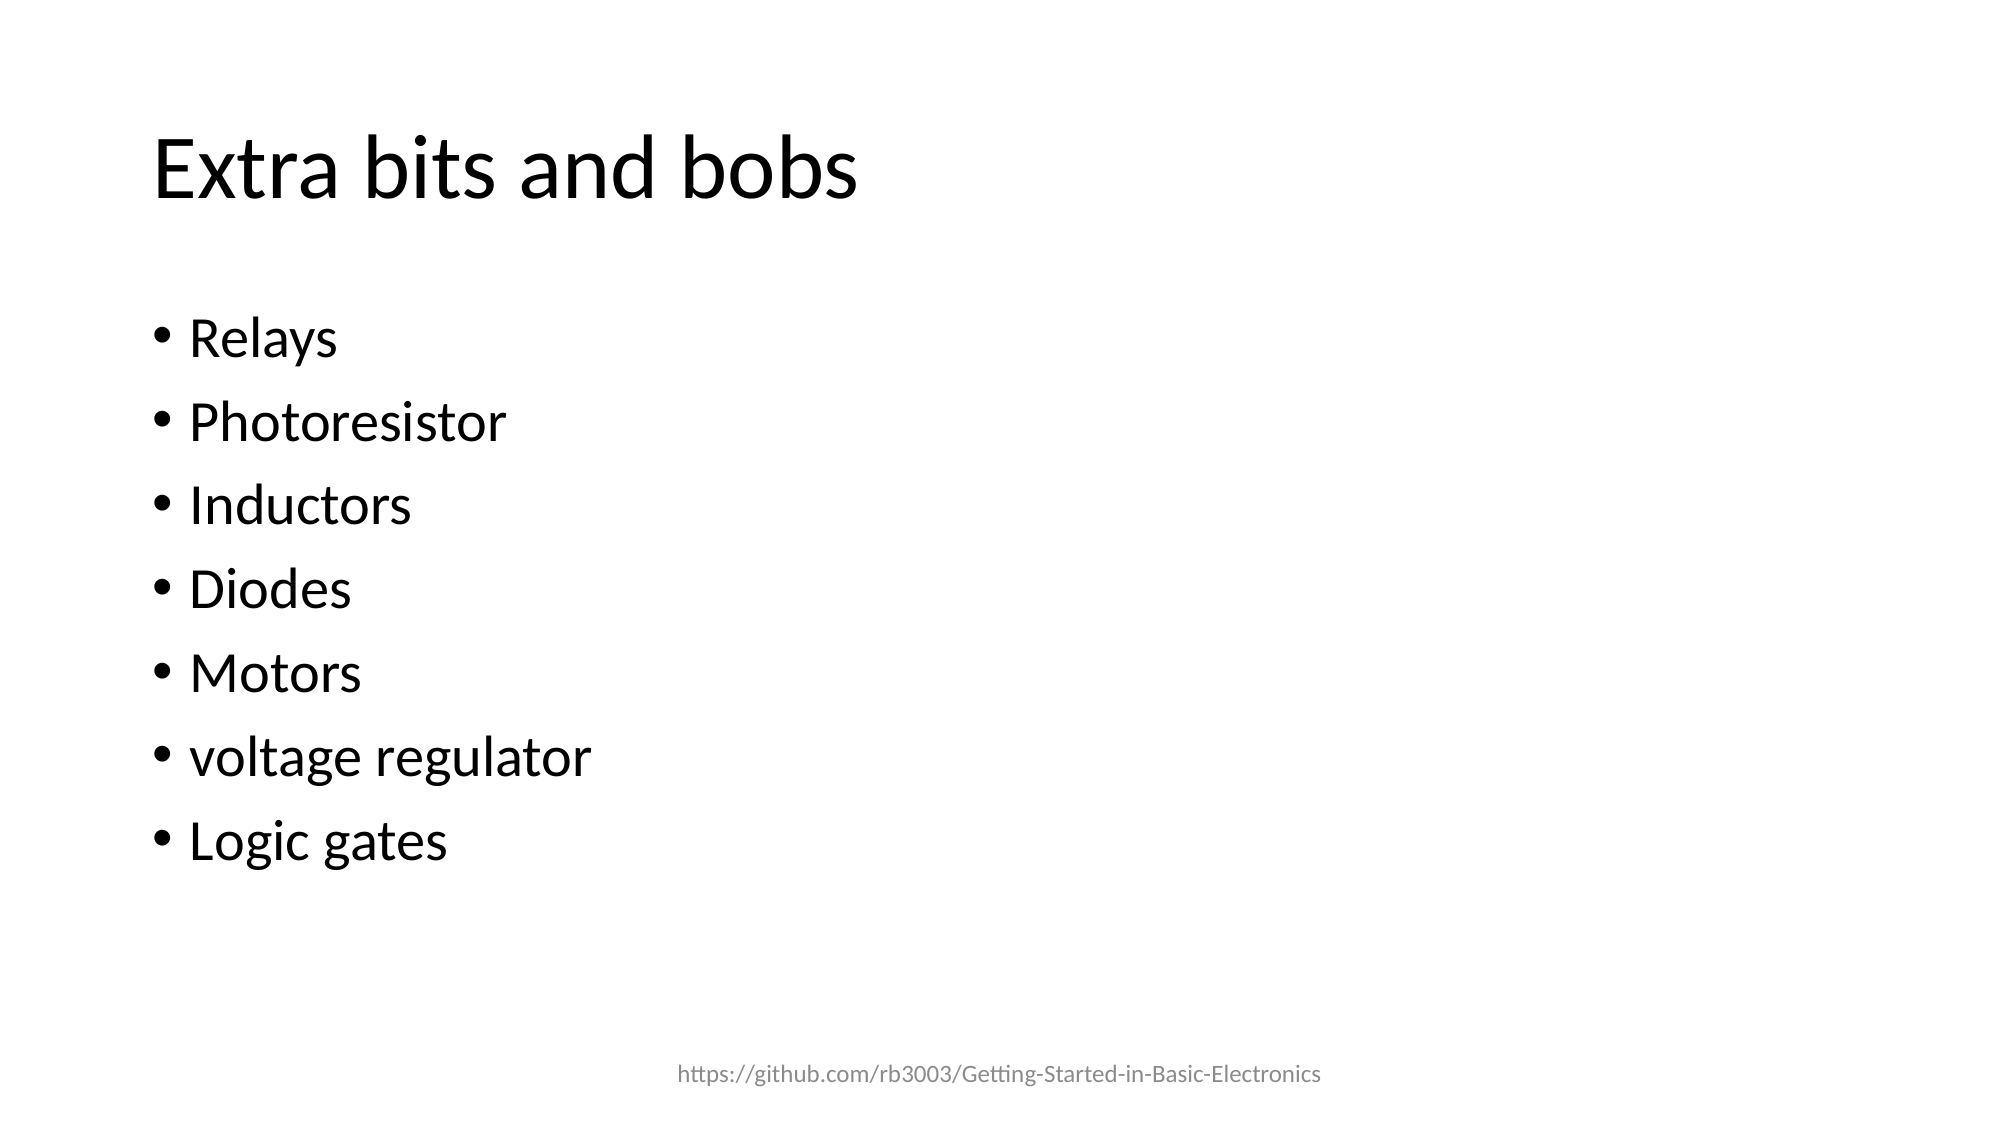

# Extra bits and bobs
Relays
Photoresistor
Inductors
Diodes
Motors
voltage regulator
Logic gates

https://github.com/rb3003/Getting-Started-in-Basic-Electronics